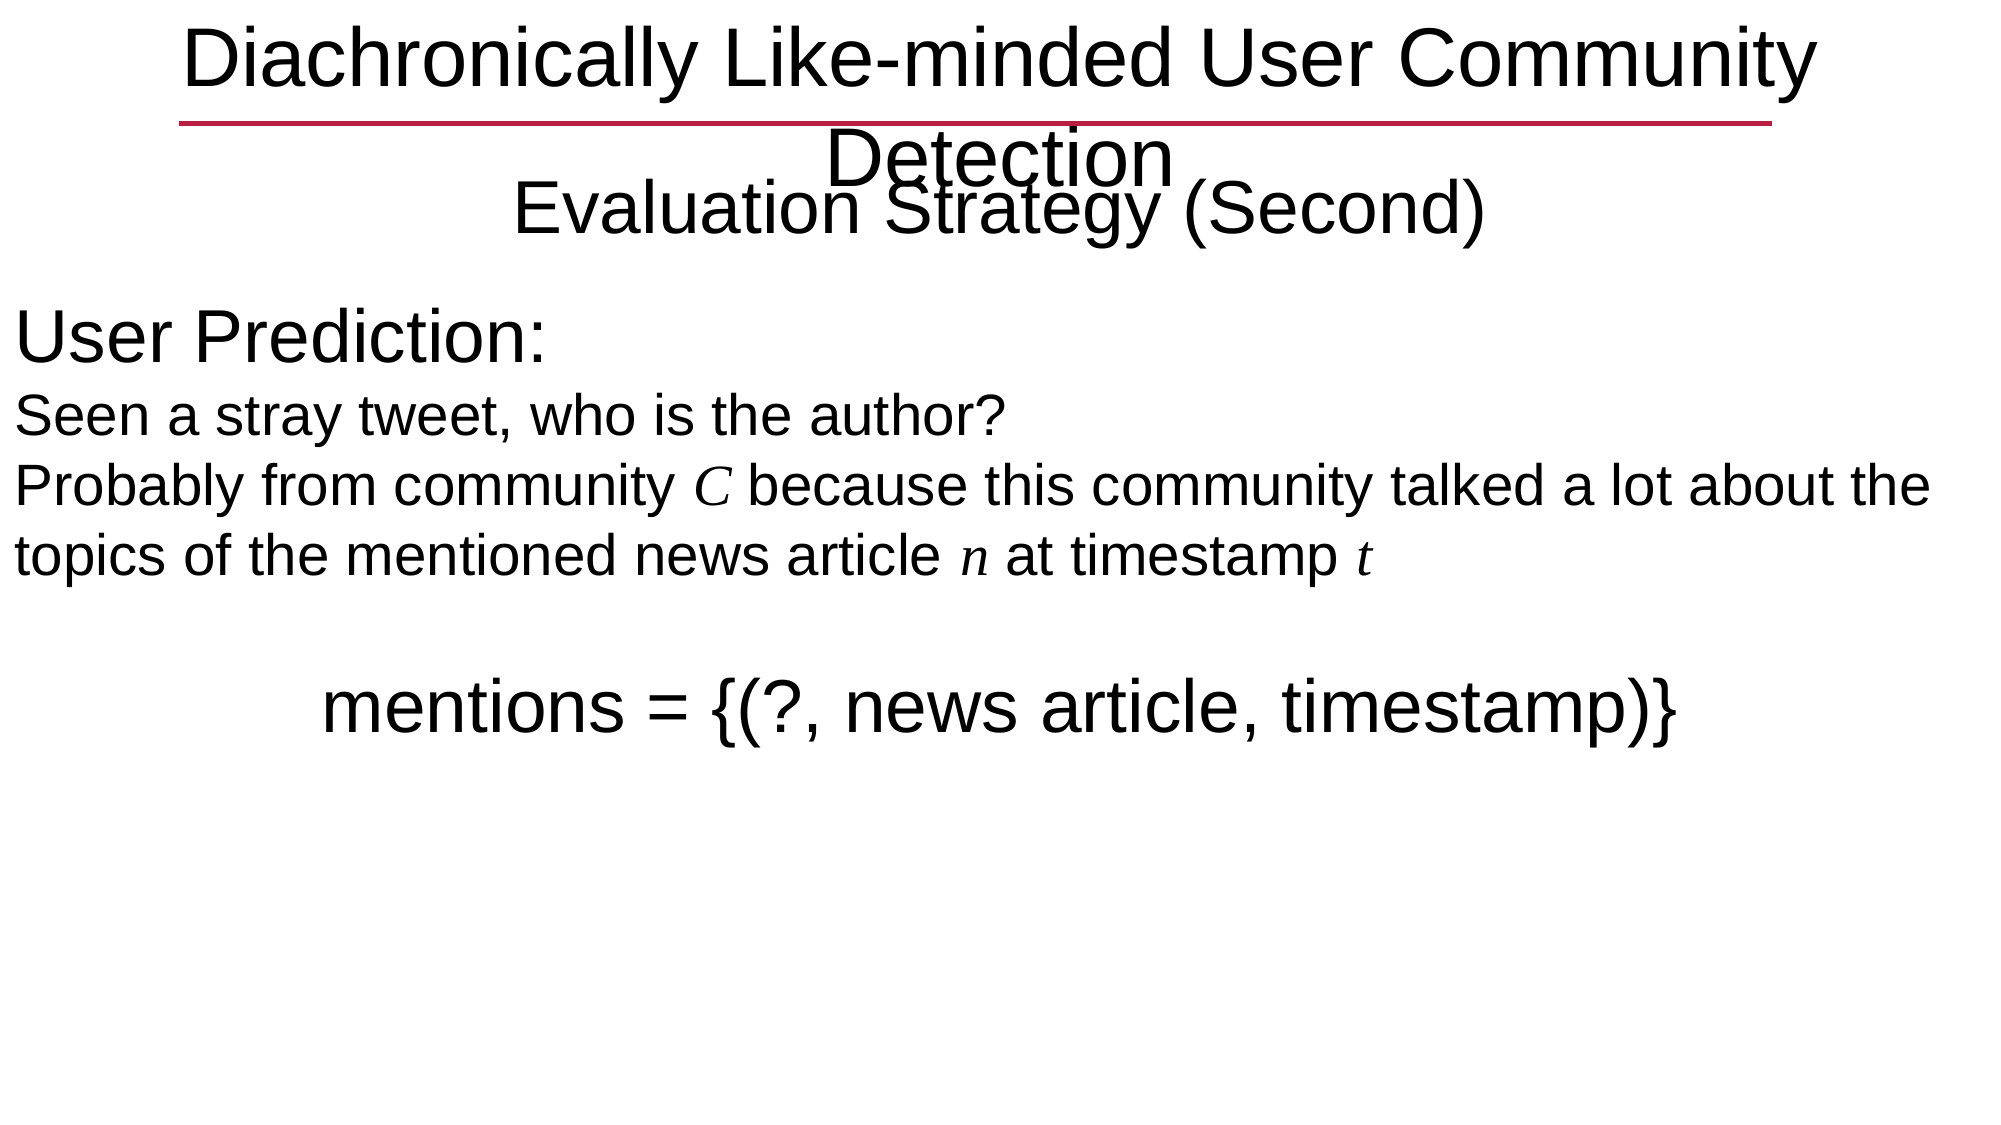

Diachronically Like-minded User Community Detection
# Evaluation Strategy (Second)
User Prediction:
Seen a stray tweet, who is the author?
Probably from community C because this community talked a lot about the topics of the mentioned news article n at timestamp t

mentions = {(?, news article, timestamp)}